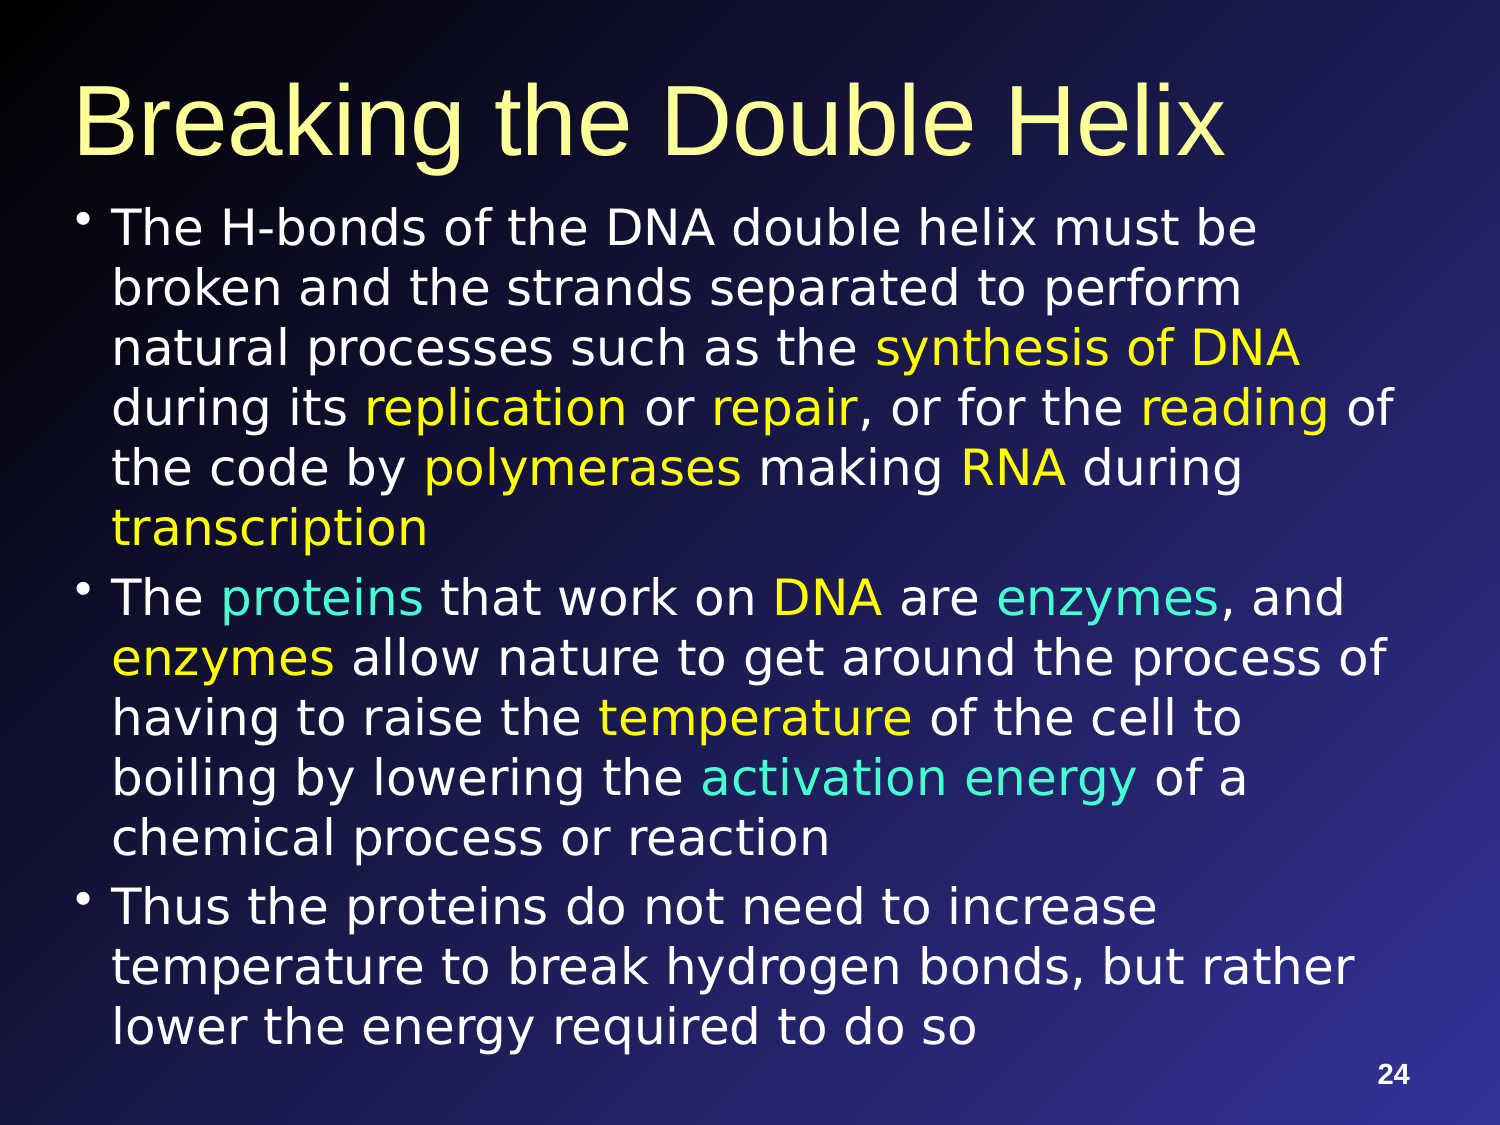

# Breaking the Double Helix
The H-bonds of the DNA double helix must be broken and the strands separated to perform natural processes such as the synthesis of DNA during its replication or repair, or for the reading of the code by polymerases making RNA during transcription
The proteins that work on DNA are enzymes, and enzymes allow nature to get around the process of having to raise the temperature of the cell to boiling by lowering the activation energy of a chemical process or reaction
Thus the proteins do not need to increase temperature to break hydrogen bonds, but rather lower the energy required to do so
24